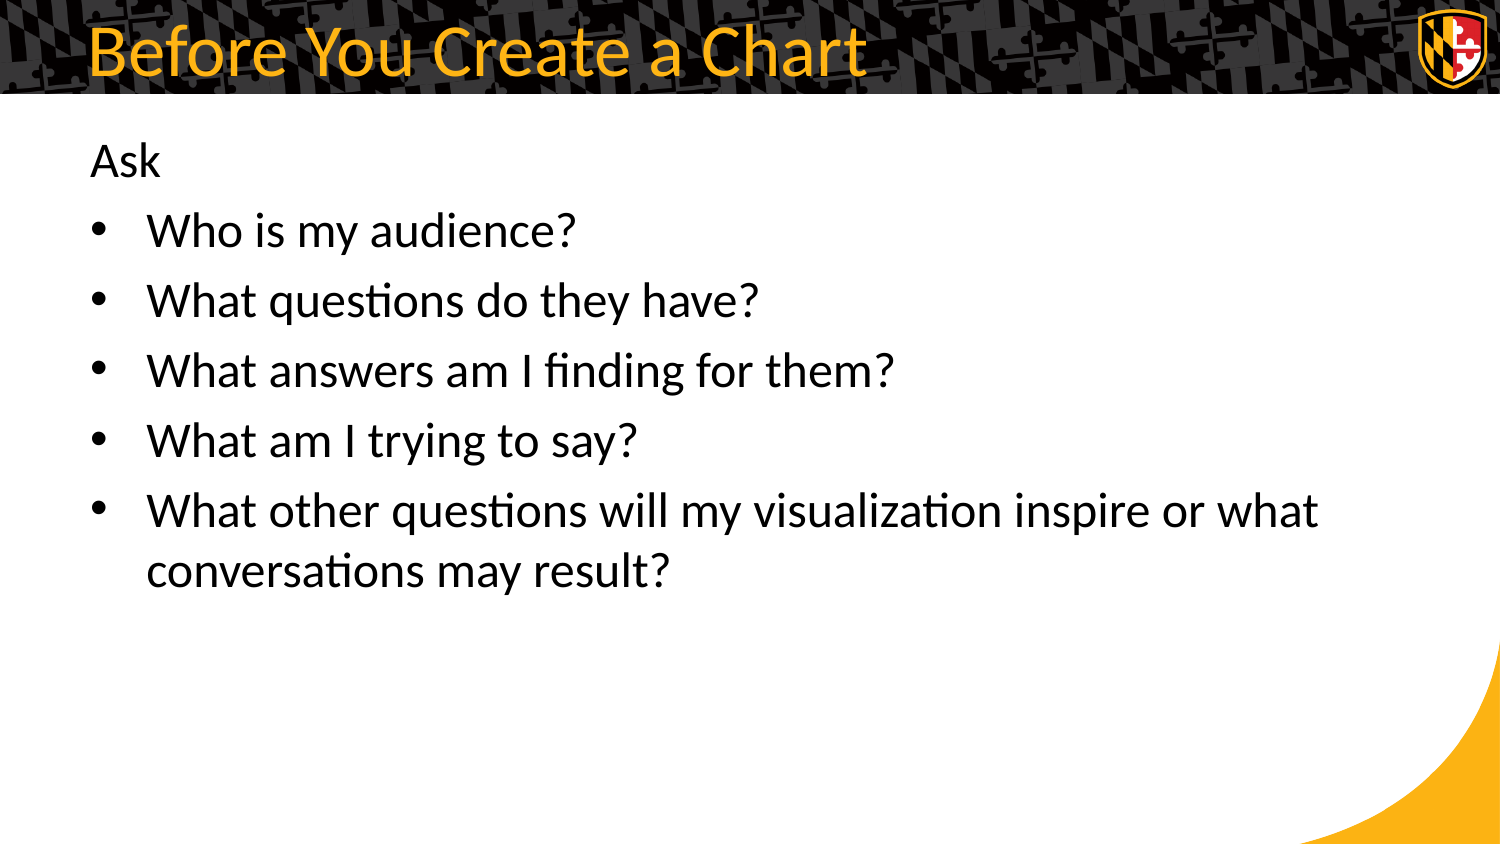

# Before You Create a Chart
Ask
Who is my audience?
What questions do they have?
What answers am I finding for them?
What am I trying to say?
What other questions will my visualization inspire or what conversations may result?